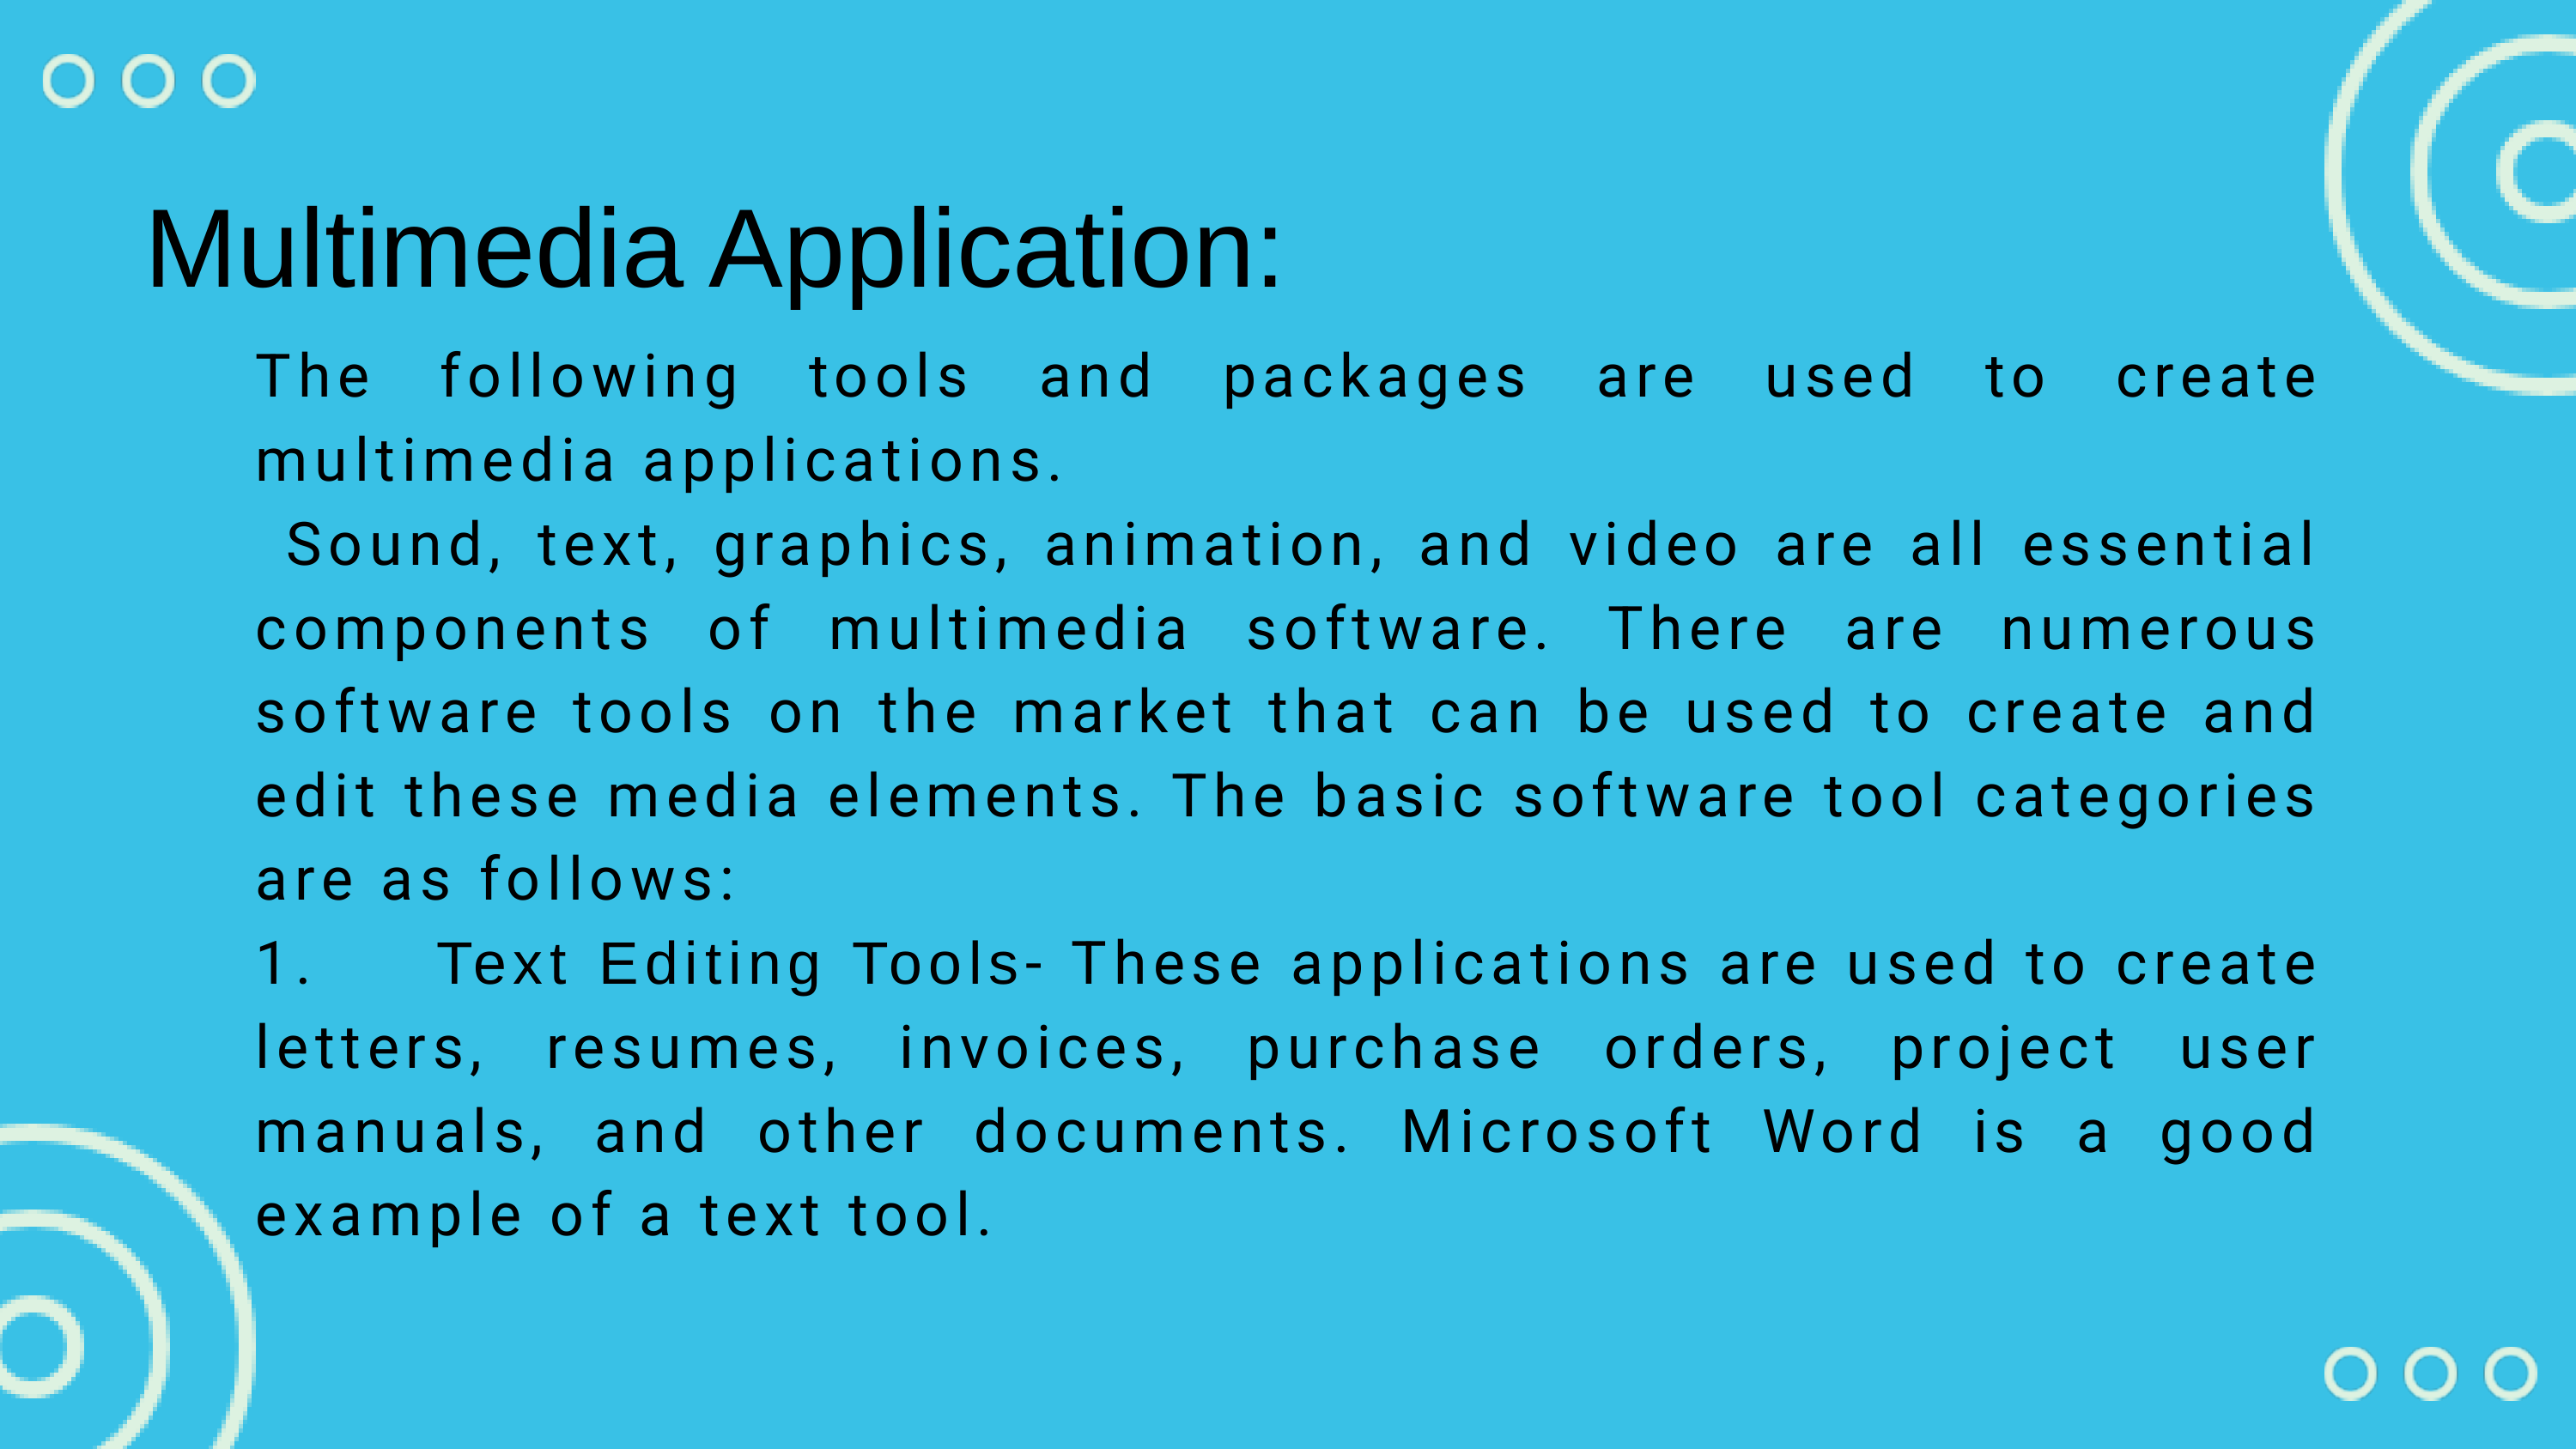

Multimedia Application:
The following tools and packages are used to create multimedia applications.
 Sound, text, graphics, animation, and video are all essential components of multimedia software. There are numerous software tools on the market that can be used to create and edit these media elements. The basic software tool categories are as follows:
1.     Text Editing Tools- These applications are used to create letters, resumes, invoices, purchase orders, project user manuals, and other documents. Microsoft Word is a good example of a text tool.